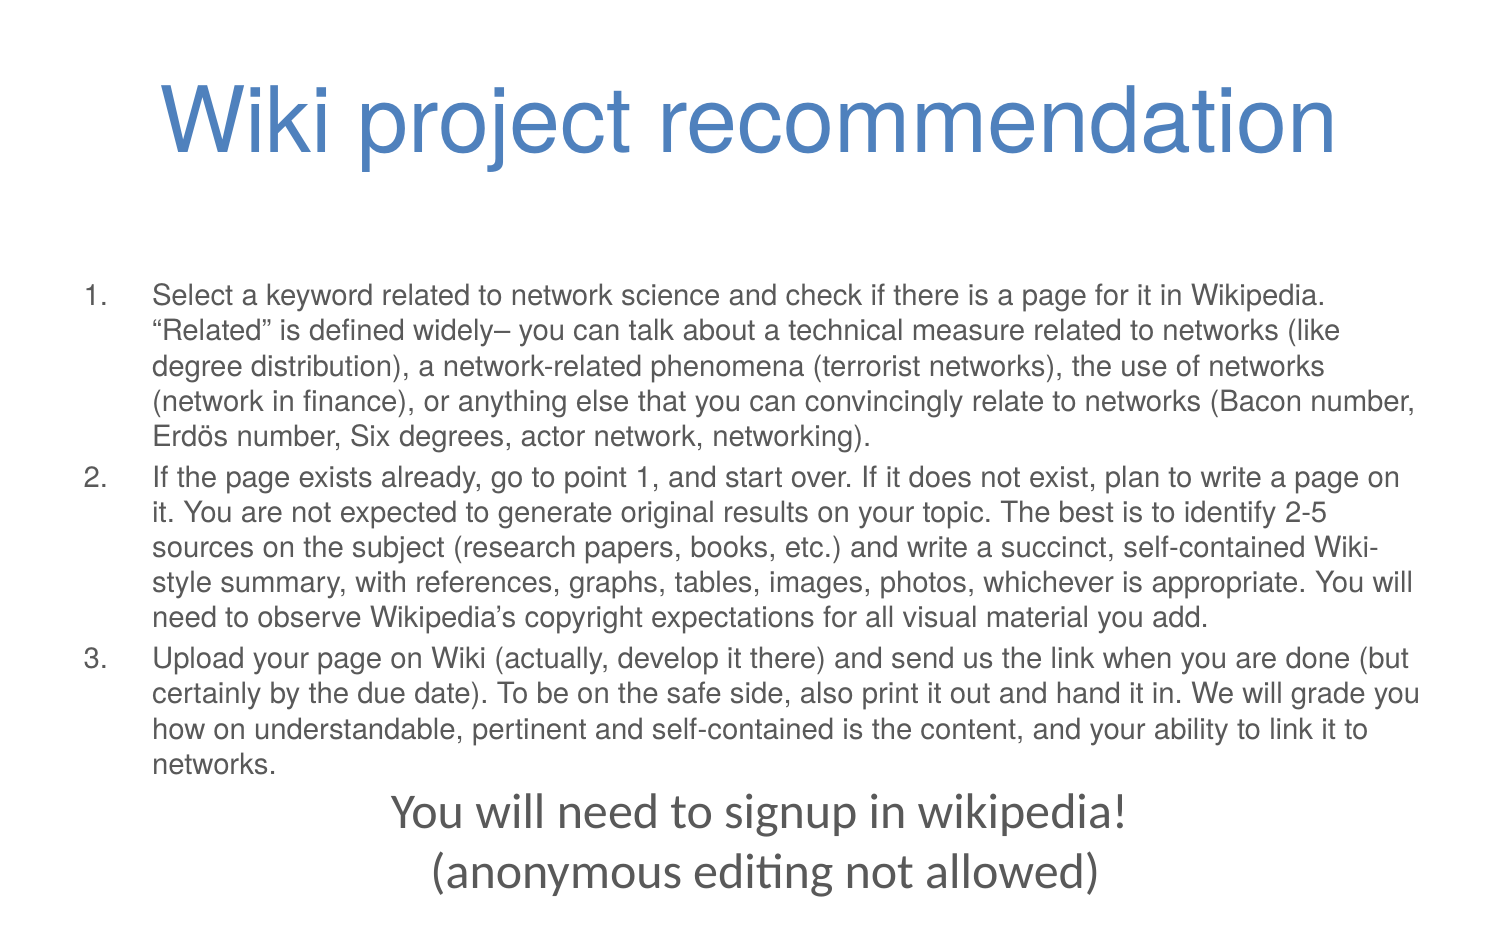

Wiki project recommendation

Select a keyword related to network science and check if there is a page for it in Wikipedia. “Related” is defined widely– you can talk about a technical measure related to networks (like degree distribution), a network-related phenomena (terrorist networks), the use of networks (network in finance), or anything else that you can convincingly relate to networks (Bacon number, Erdös number, Six degrees, actor network, networking).
If the page exists already, go to point 1, and start over. If it does not exist, plan to write a page on it. You are not expected to generate original results on your topic. The best is to identify 2-5 sources on the subject (research papers, books, etc.) and write a succinct, self-contained Wiki-style summary, with references, graphs, tables, images, photos, whichever is appropriate. You will need to observe Wikipedia’s copyright expectations for all visual material you add.
Upload your page on Wiki (actually, develop it there) and send us the link when you are done (but certainly by the due date). To be on the safe side, also print it out and hand it in. We will grade you how on understandable, pertinent and self-contained is the content, and your ability to link it to networks.

You will need to signup in wikipedia!
(anonymous editing not allowed)